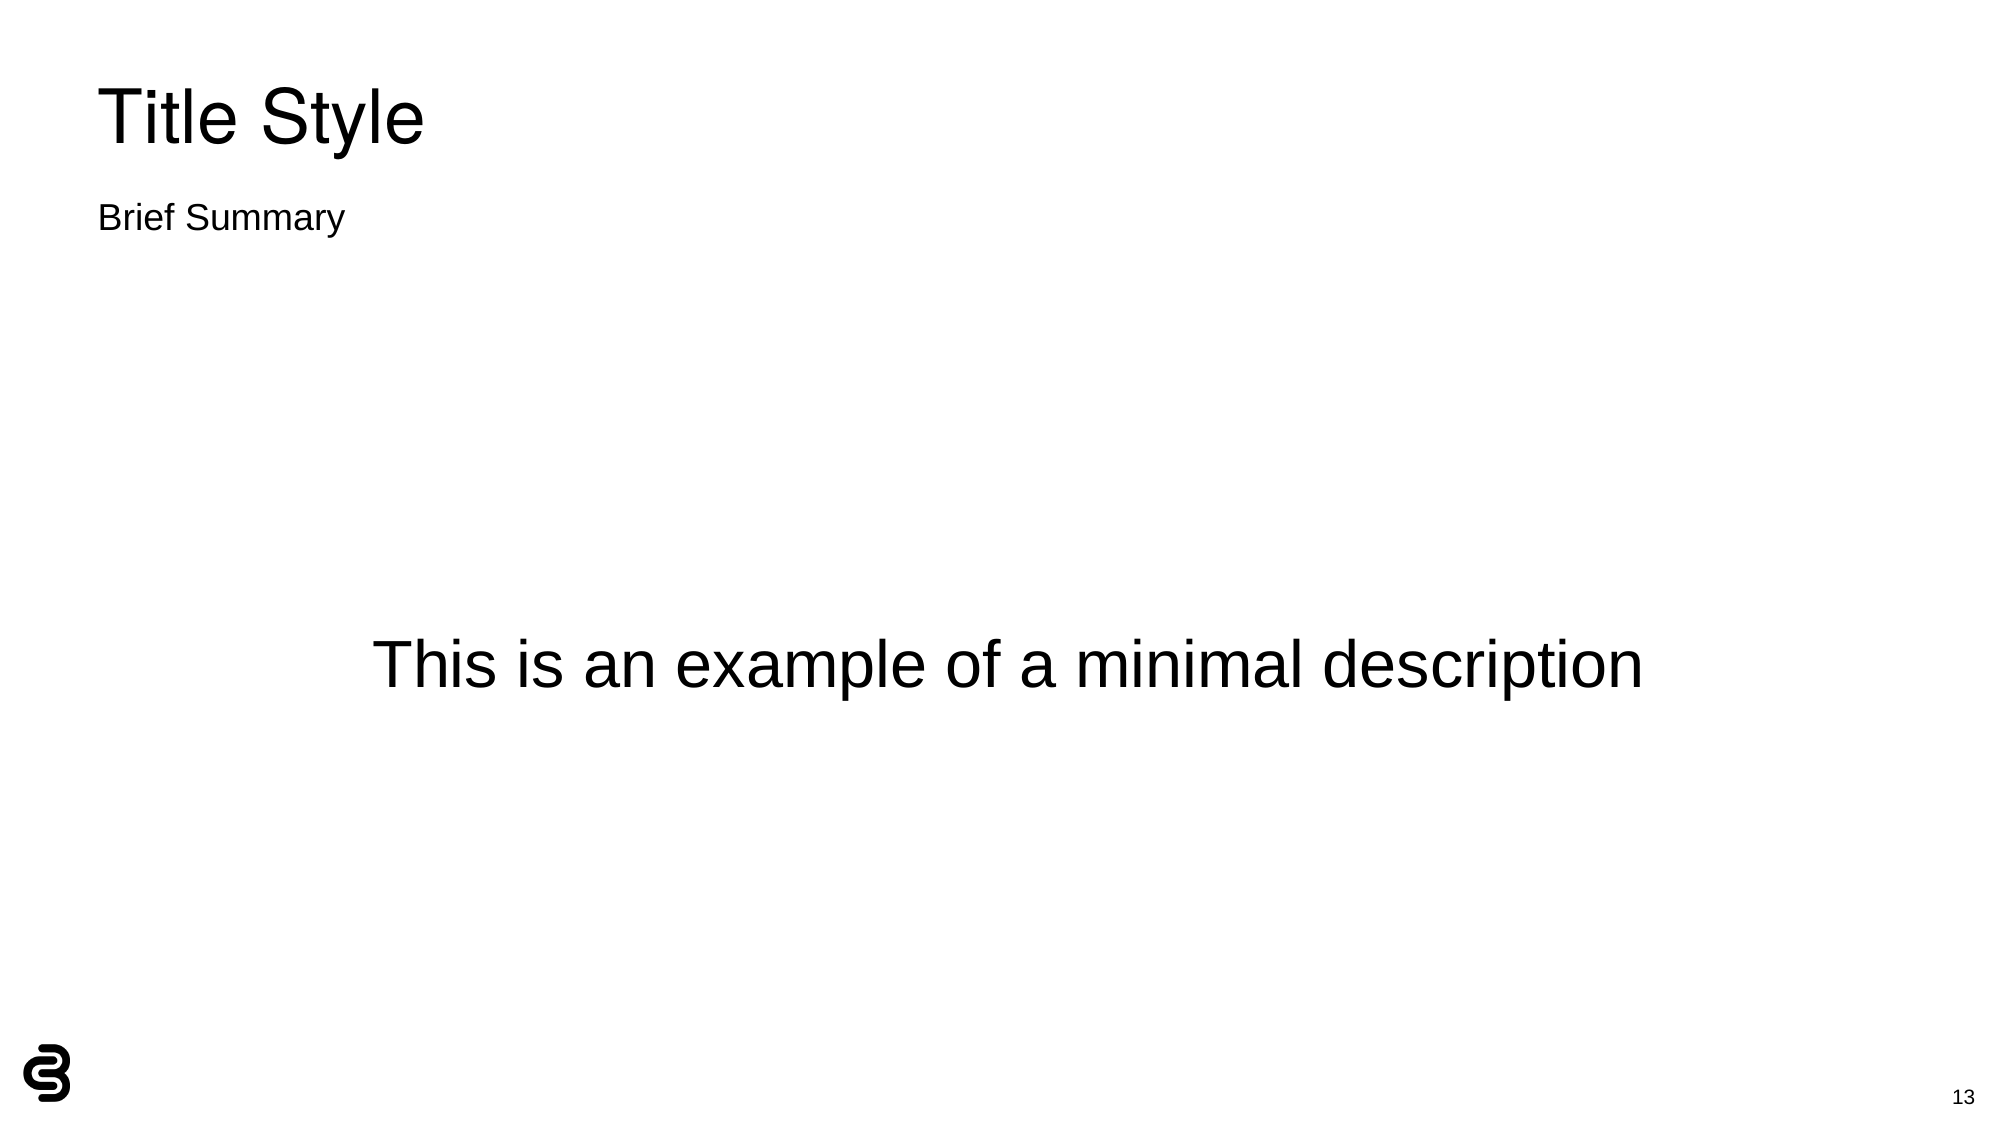

# Title Style
Brief Summary

This is an example of a minimal description